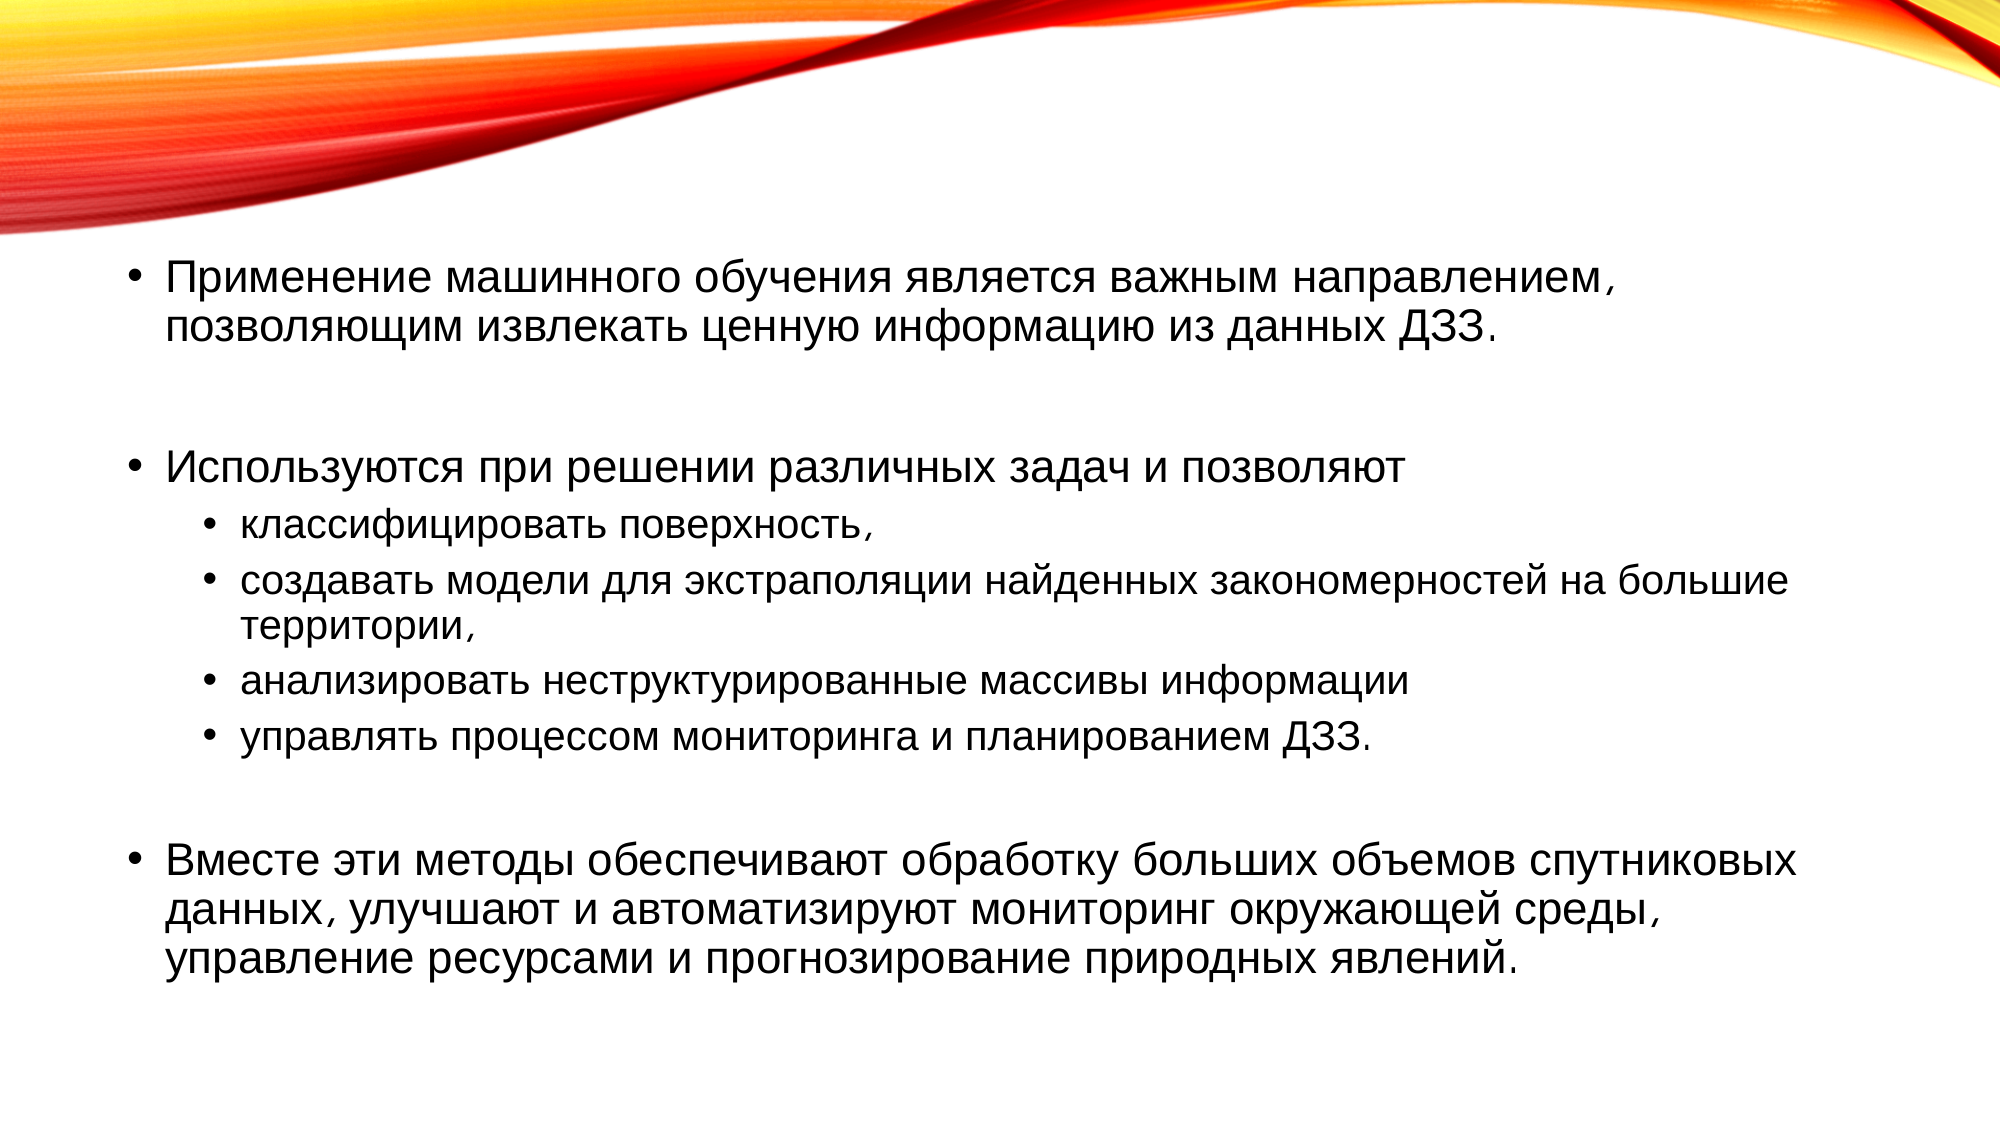

Применение машинного обучения является важным направлением, позволяющим извлекать ценную информацию из данных ДЗЗ.

Используются при решении различных задач и позволяют
классифицировать поверхность,
создавать модели для экстраполяции найденных закономерностей на большие территории,
анализировать неструктурированные массивы информации
управлять процессом мониторинга и планированием ДЗЗ.

Вместе эти методы обеспечивают обработку больших объемов спутниковых данных, улучшают и автоматизируют мониторинг окружающей среды, управление ресурсами и прогнозирование природных явлений.